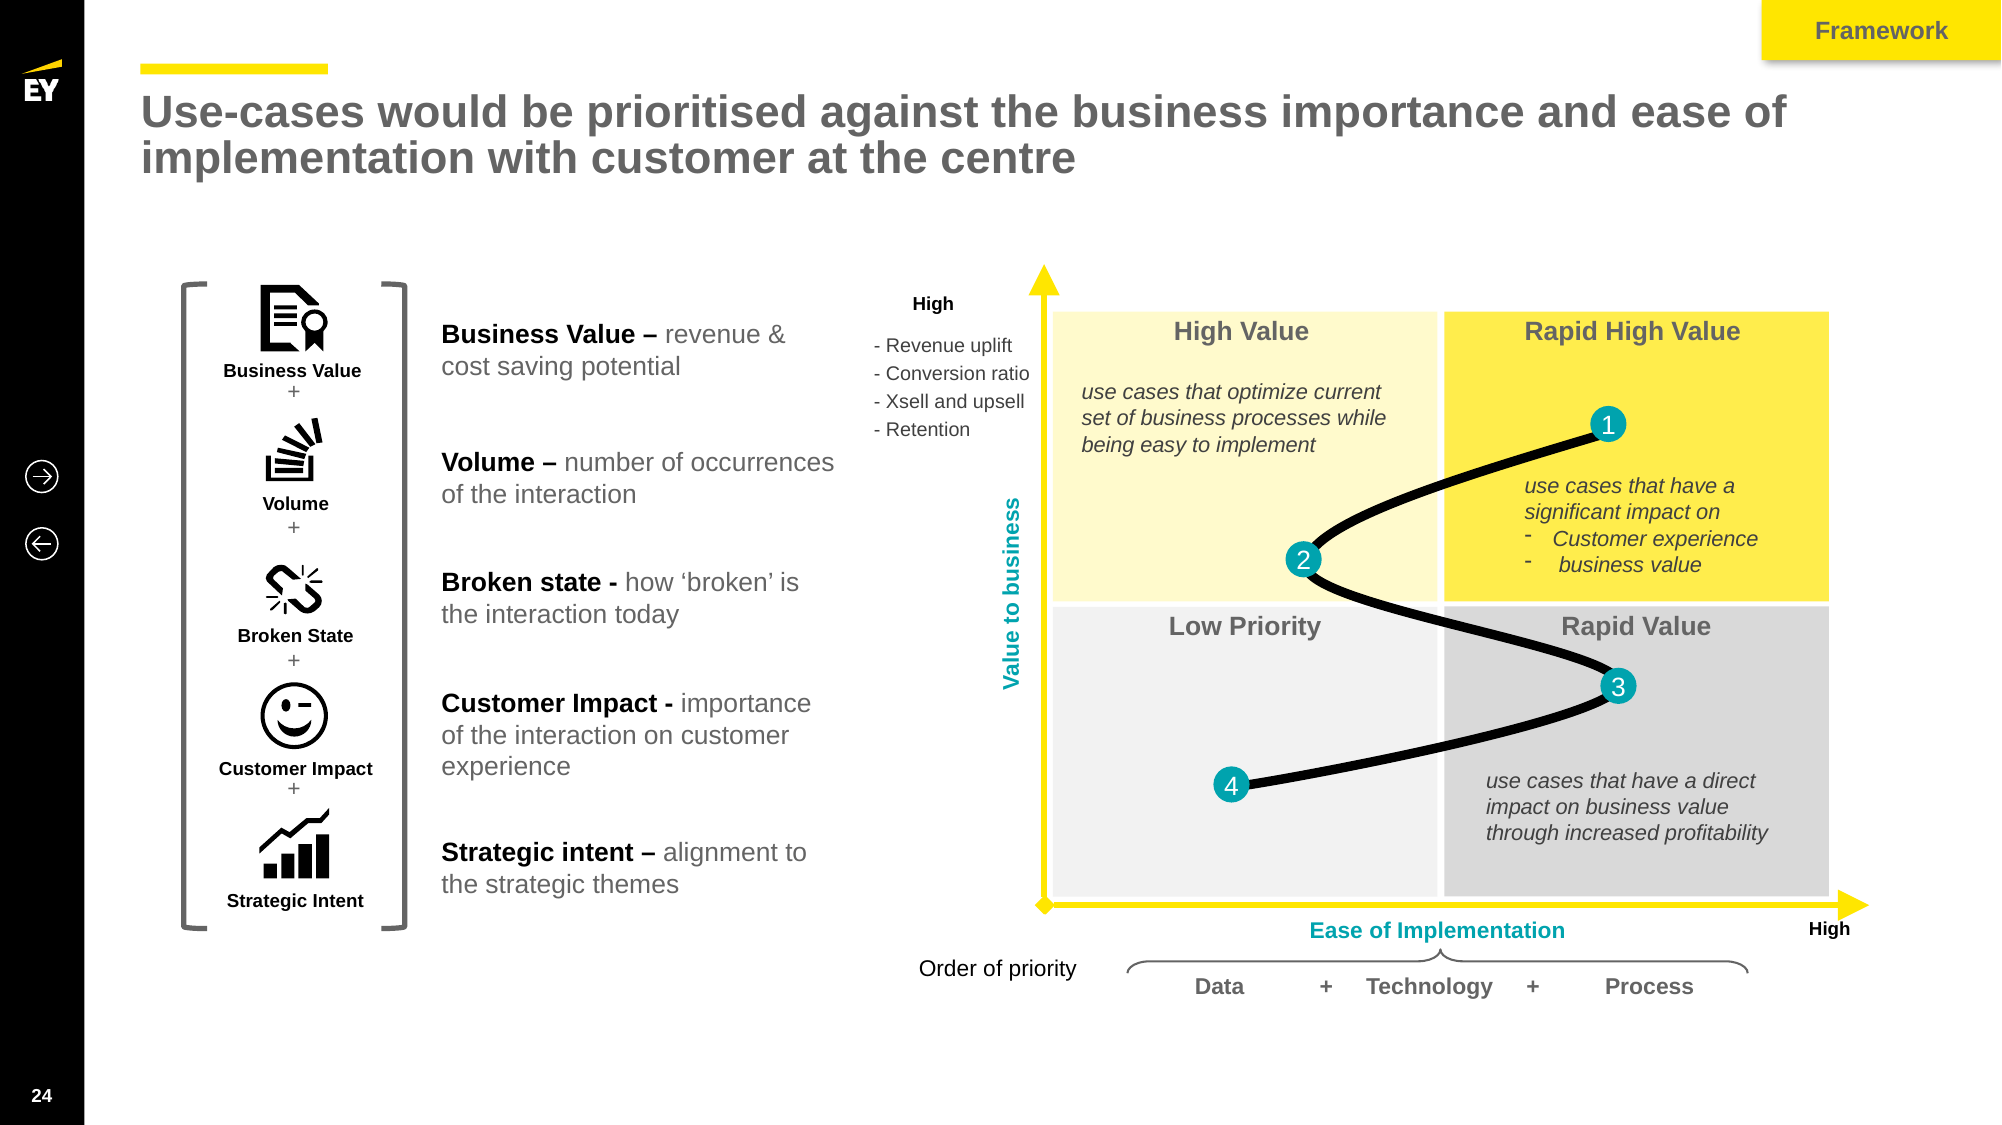

Framework
# Use-cases would be prioritised against the business importance and ease of implementation with customer at the centre

High

Business Value – revenue & cost saving potential
High Value
Rapid High Value
- Revenue uplift
- Conversion ratio
- Xsell and upsell
- Retention
Business Value
+
use cases that optimize current set of business processes while being easy to implement
1

Volume – number of occurrences of the interaction

use cases that have a significant impact on
Customer experience
 business value
Volume
+
2
Broken state - how ‘broken’ is the interaction today

Value to business
Rapid Value
Low Priority
Broken State
+

3
Customer Impact - importance of the interaction on customer experience

Customer Impact
use cases that have a direct impact on business value through increased profitability
+
4

Strategic intent – alignment to the strategic themes
Strategic Intent
Ease of Implementation
High
Order of priority
| Data | + | Technology | + | Process |
| --- | --- | --- | --- | --- |